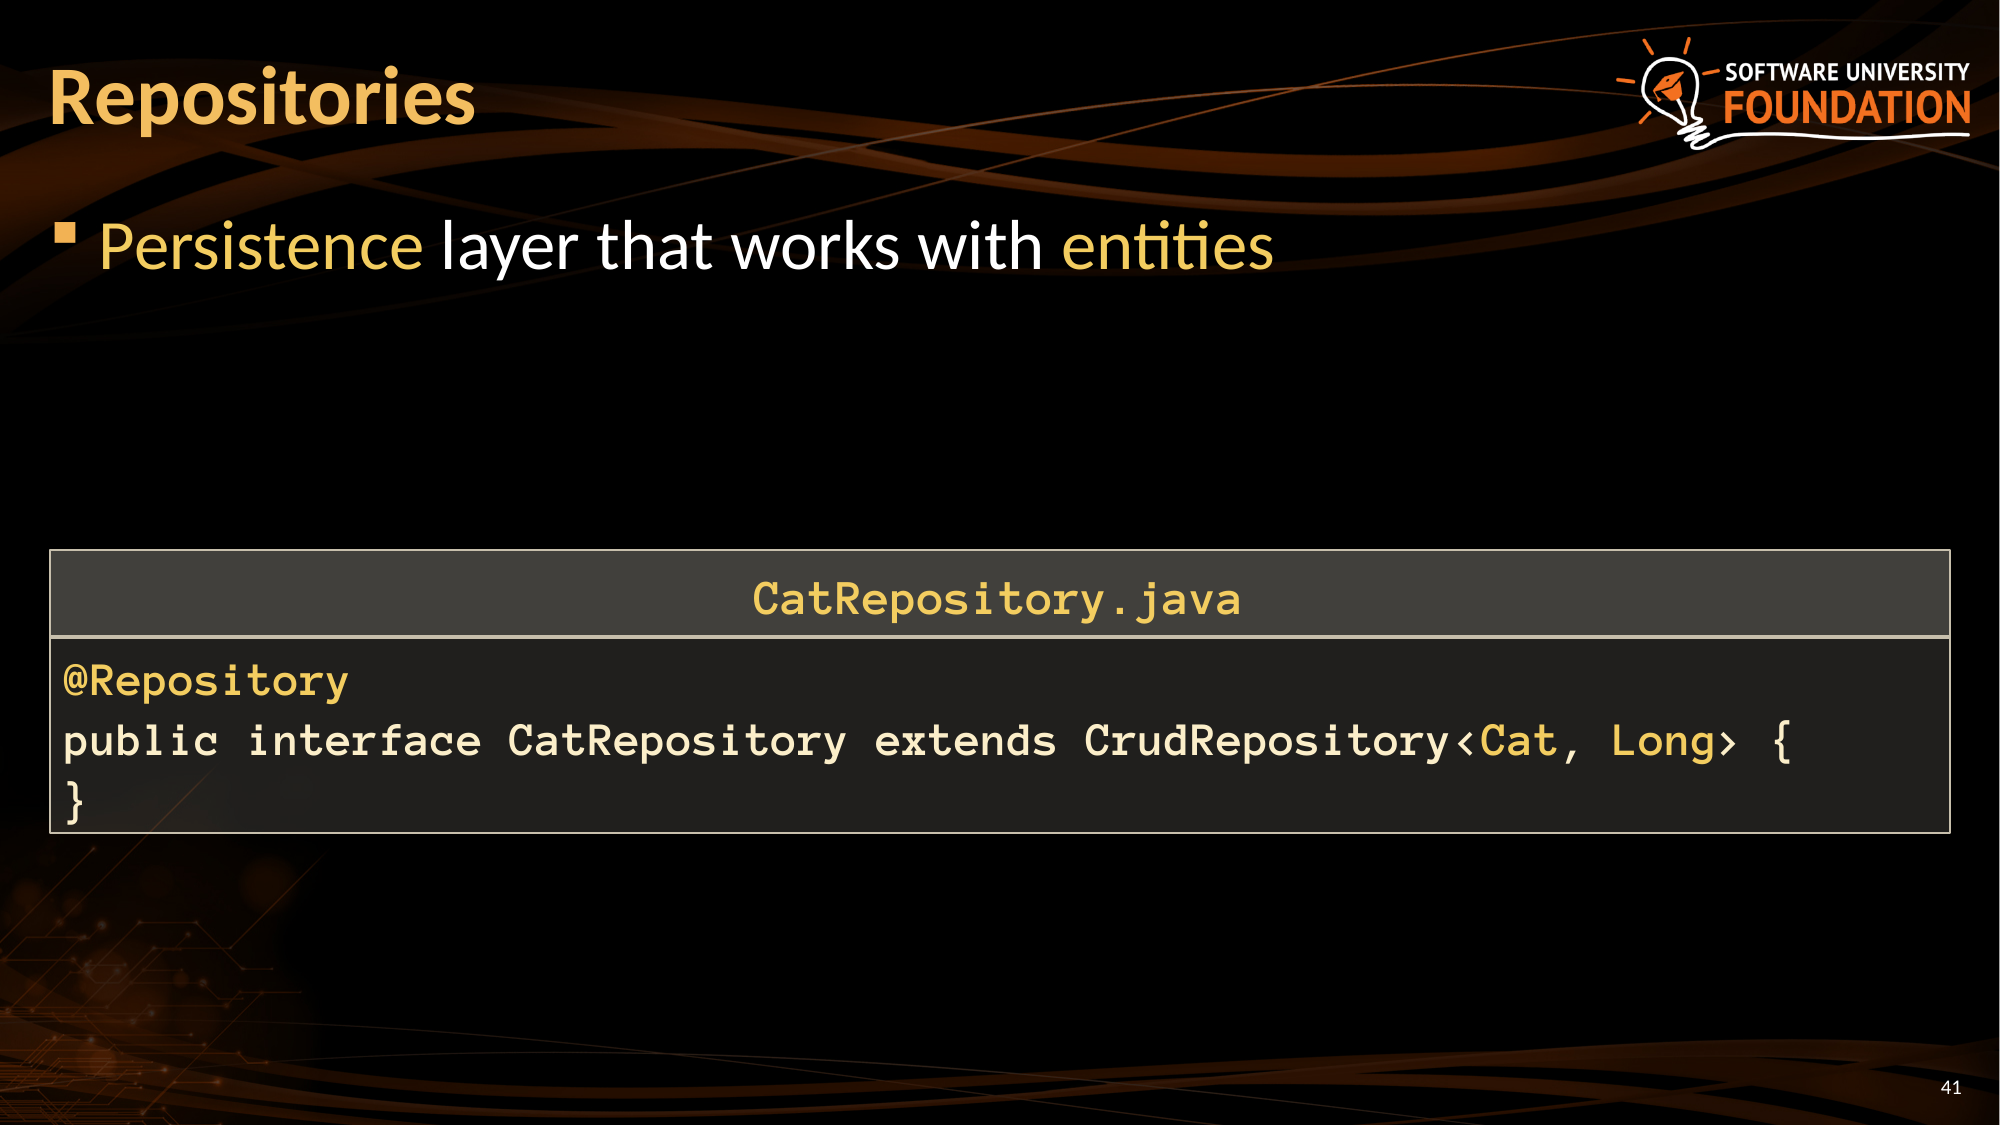

# Repositories
Persistence layer that works with entities
CatRepository.java
@Repository
public interface CatRepository extends CrudRepository<Cat, Long> {
}
41